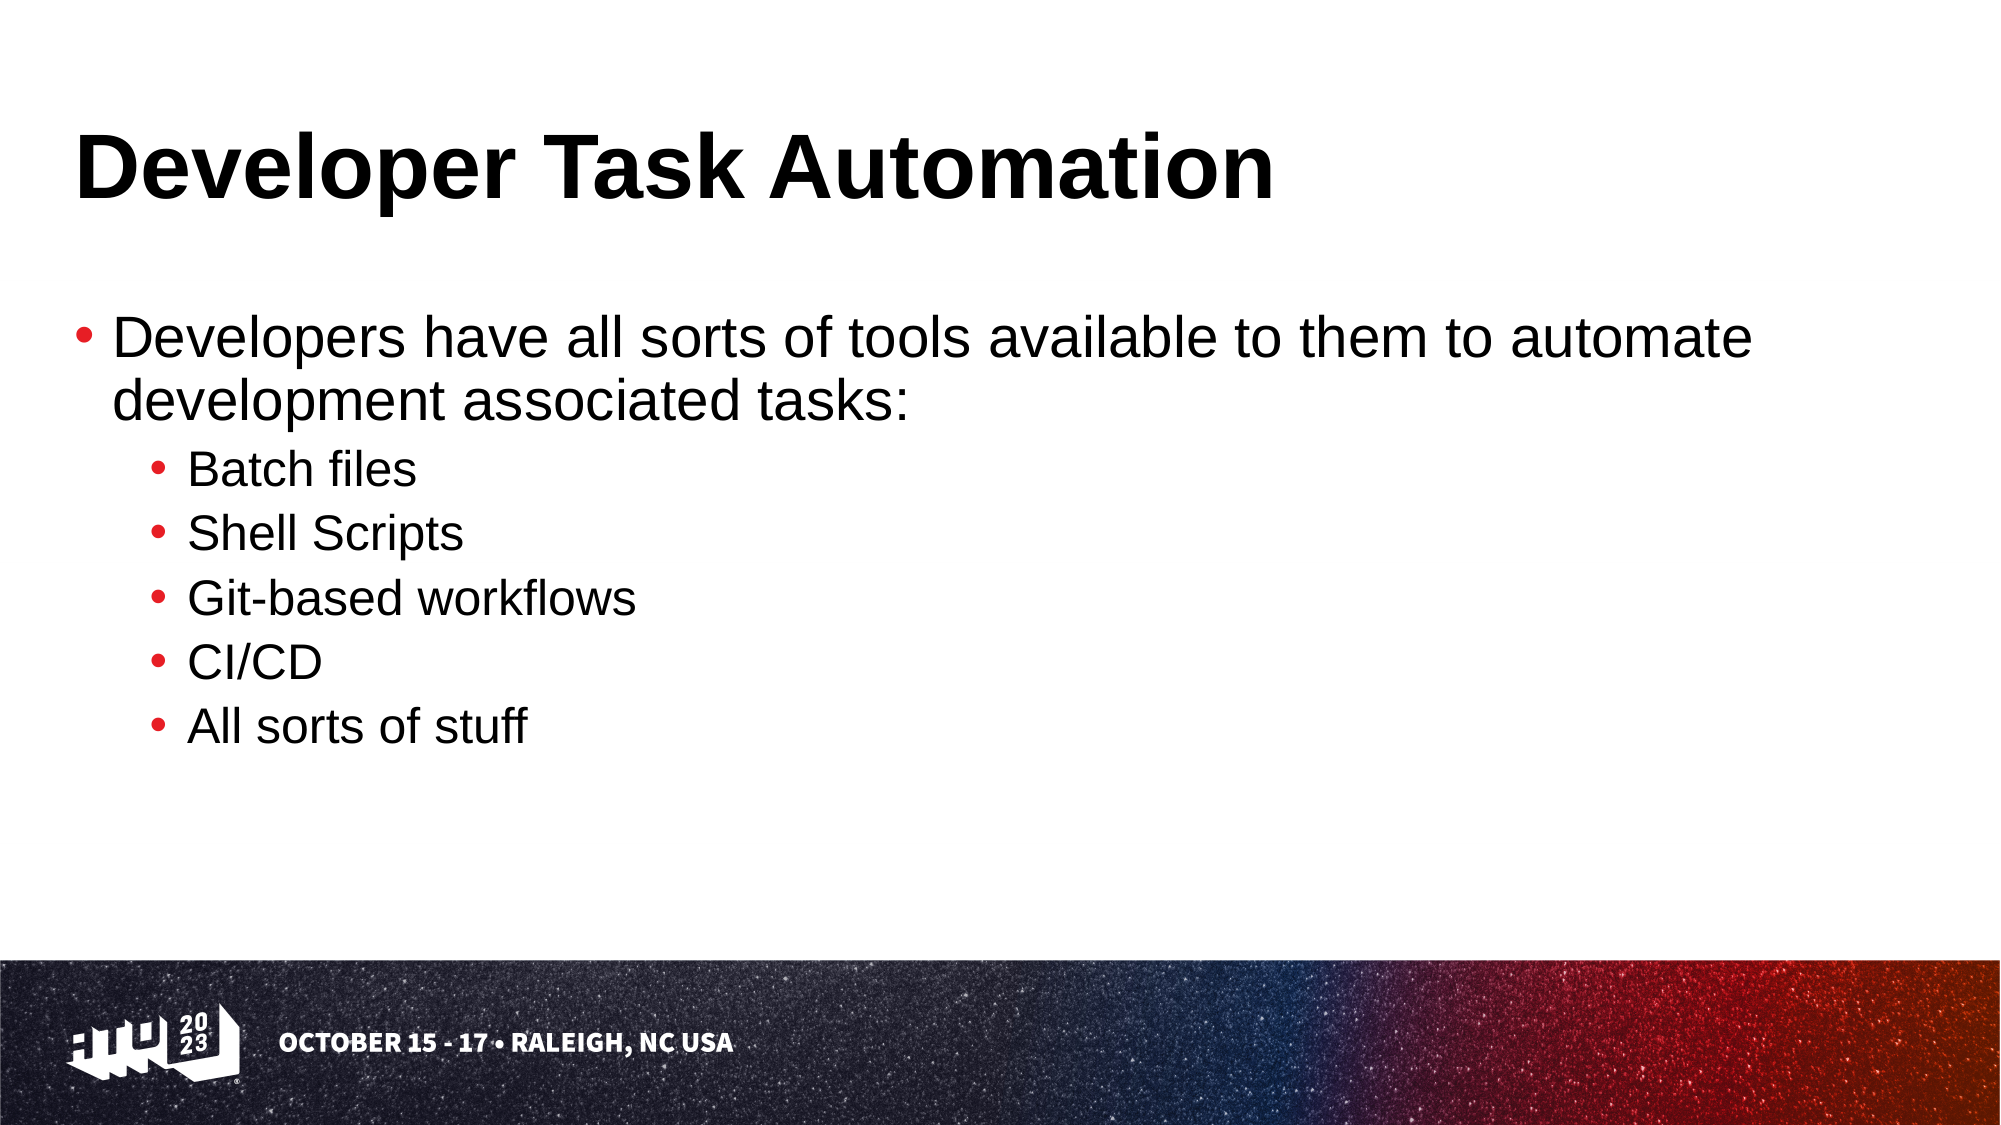

# Developer Task Automation
Developers have all sorts of tools available to them to automate development associated tasks:
Batch files
Shell Scripts
Git-based workflows
CI/CD
All sorts of stuff